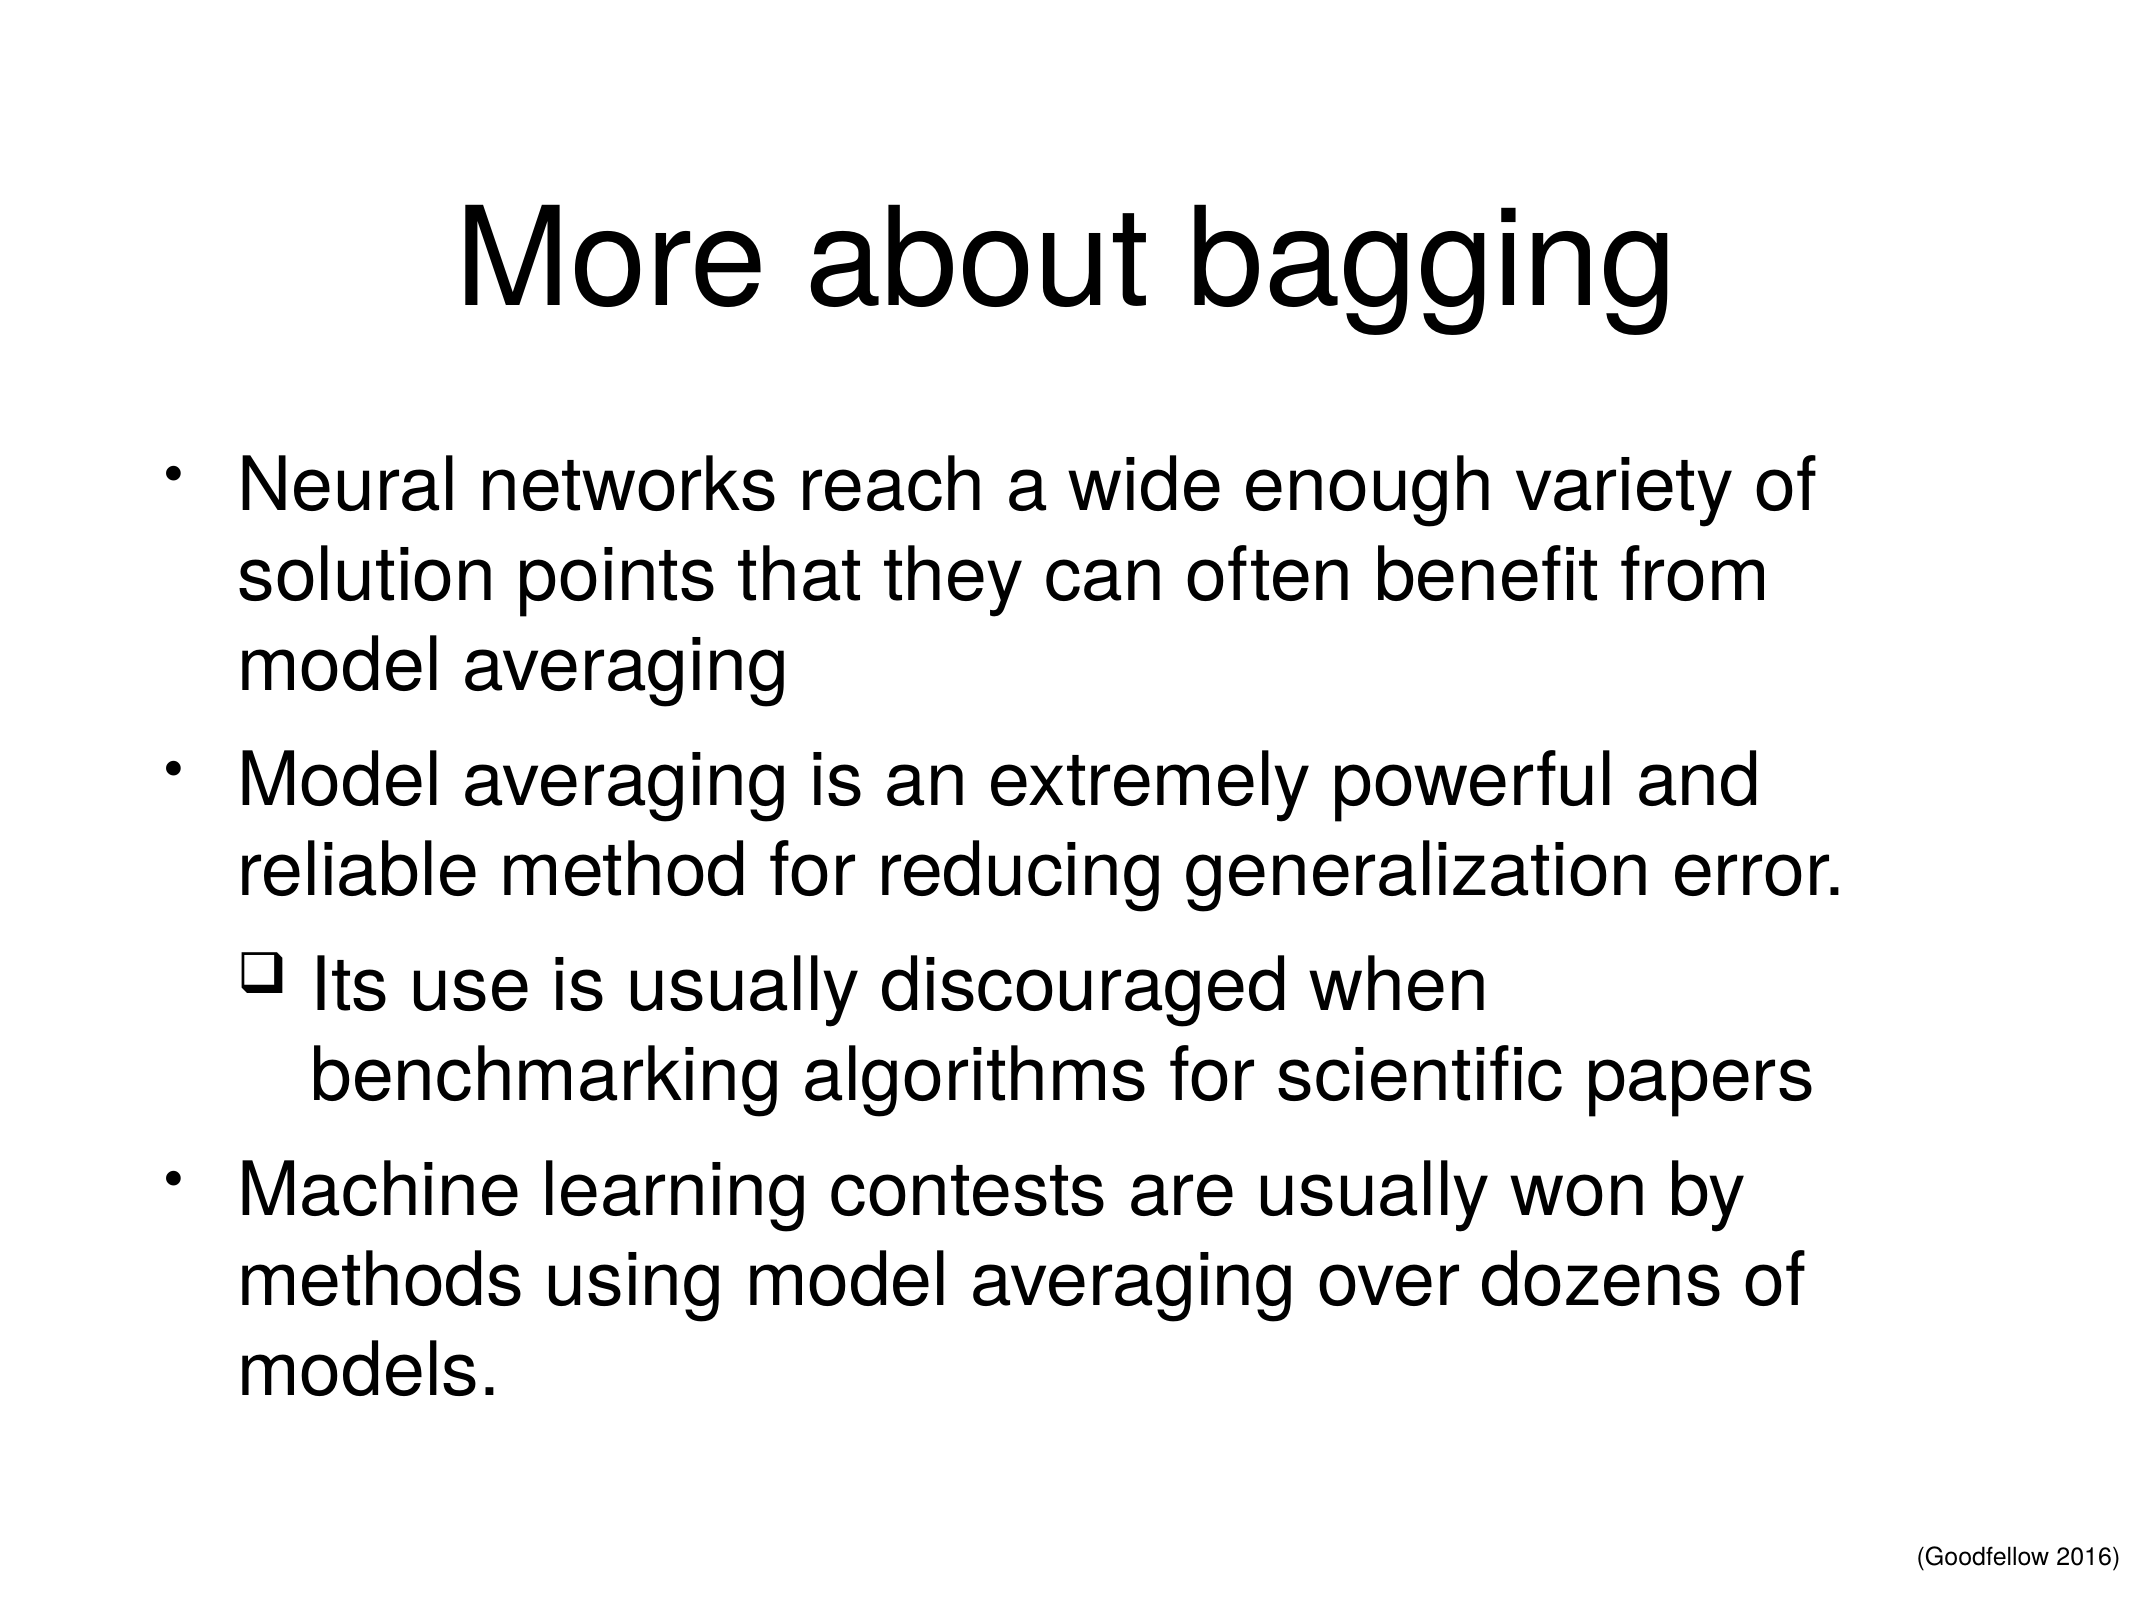

# More about bagging
Neural networks reach a wide enough variety of solution points that they can often benefit from model averaging
Model averaging is an extremely powerful and reliable method for reducing generalization error.
Its use is usually discouraged when benchmarking algorithms for scientific papers
Machine learning contests are usually won by methods using model averaging over dozens of models.